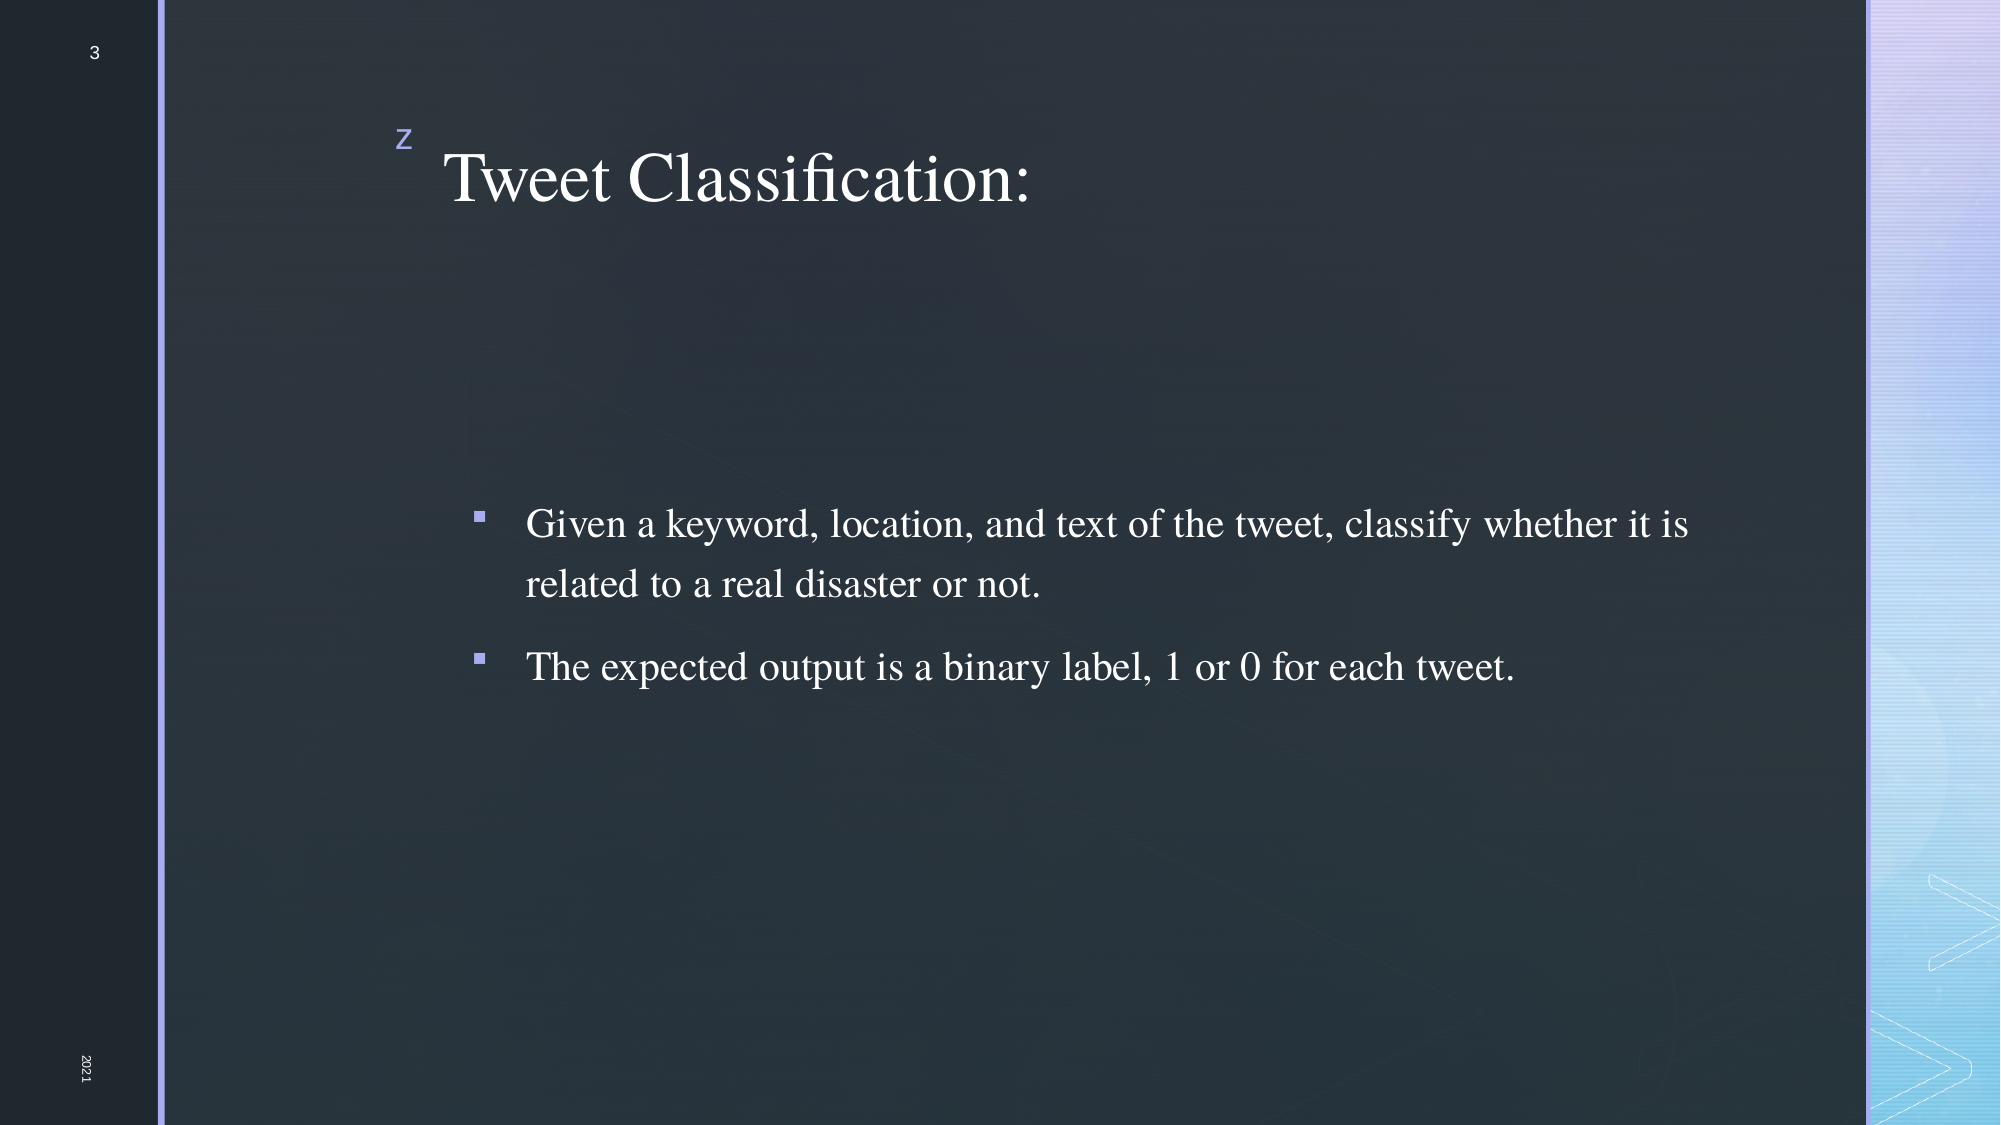

3
# Tweet Classification:
Given a keyword, location, and text of the tweet, classify whether it is related to a real disaster or not.
The expected output is a binary label, 1 or 0 for each tweet.

2021